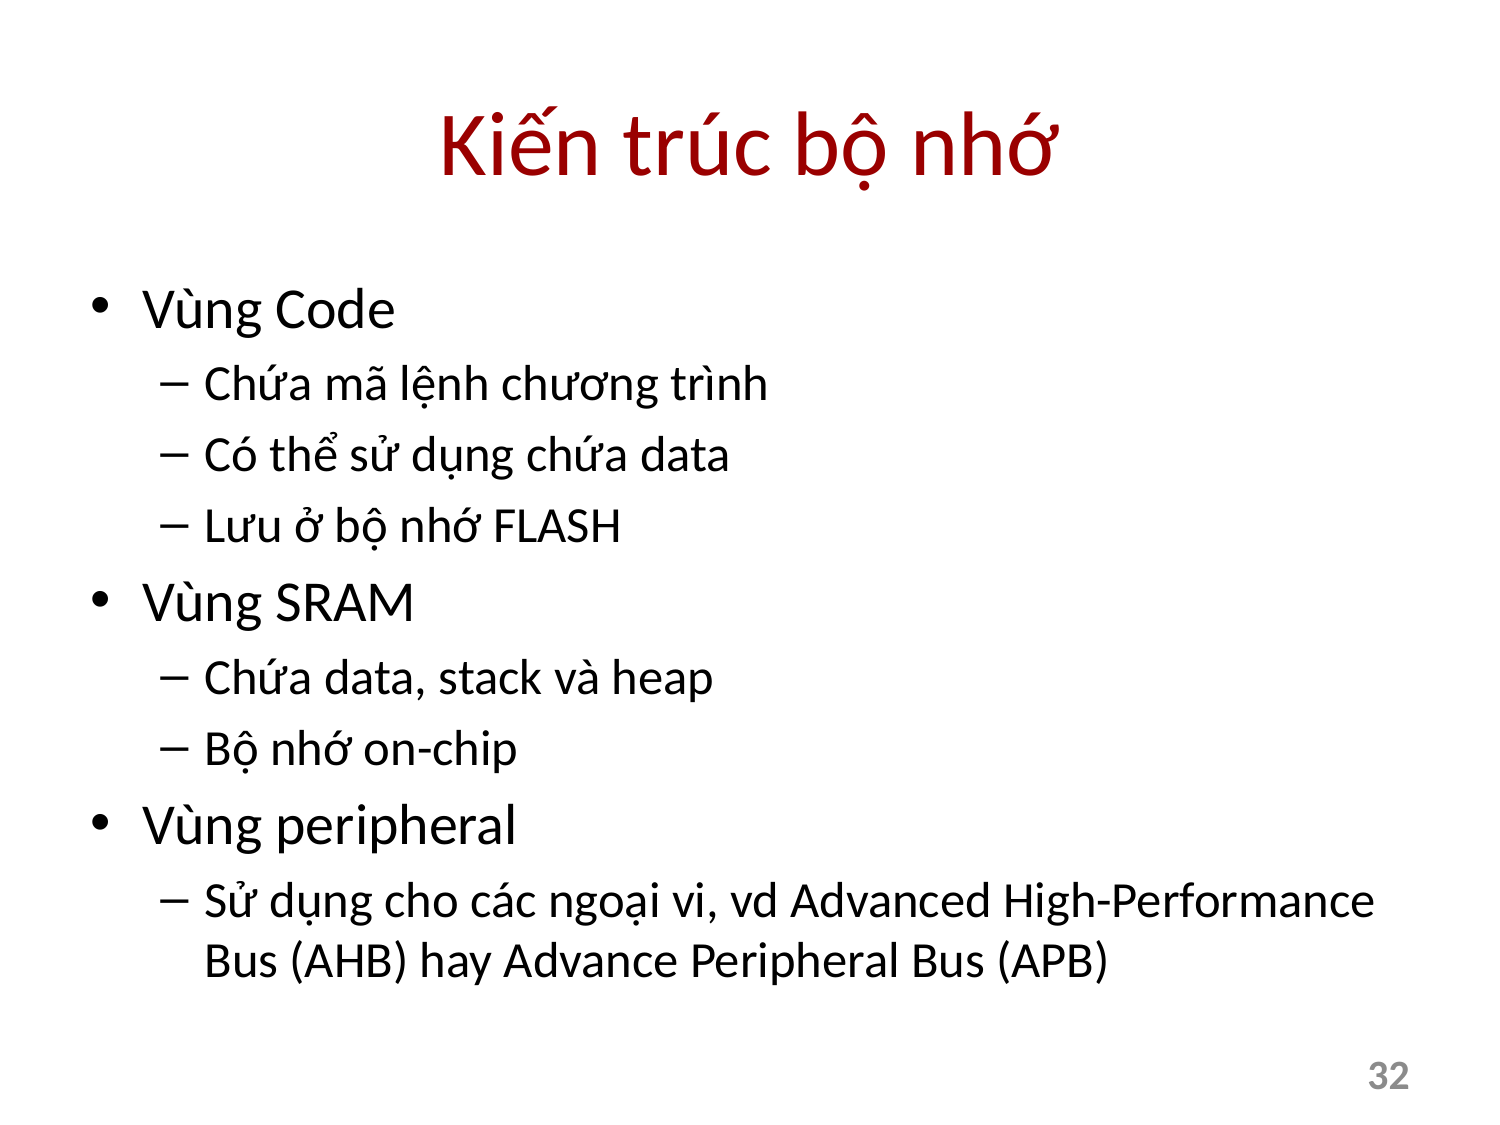

# Kiến trúc bộ nhớ
Vùng Code
Chứa mã lệnh chương trình
Có thể sử dụng chứa data
Lưu ở bộ nhớ FLASH
Vùng SRAM
Chứa data, stack và heap
Bộ nhớ on-chip
Vùng peripheral
Sử dụng cho các ngoại vi, vd Advanced High-Performance Bus (AHB) hay Advance Peripheral Bus (APB)
32